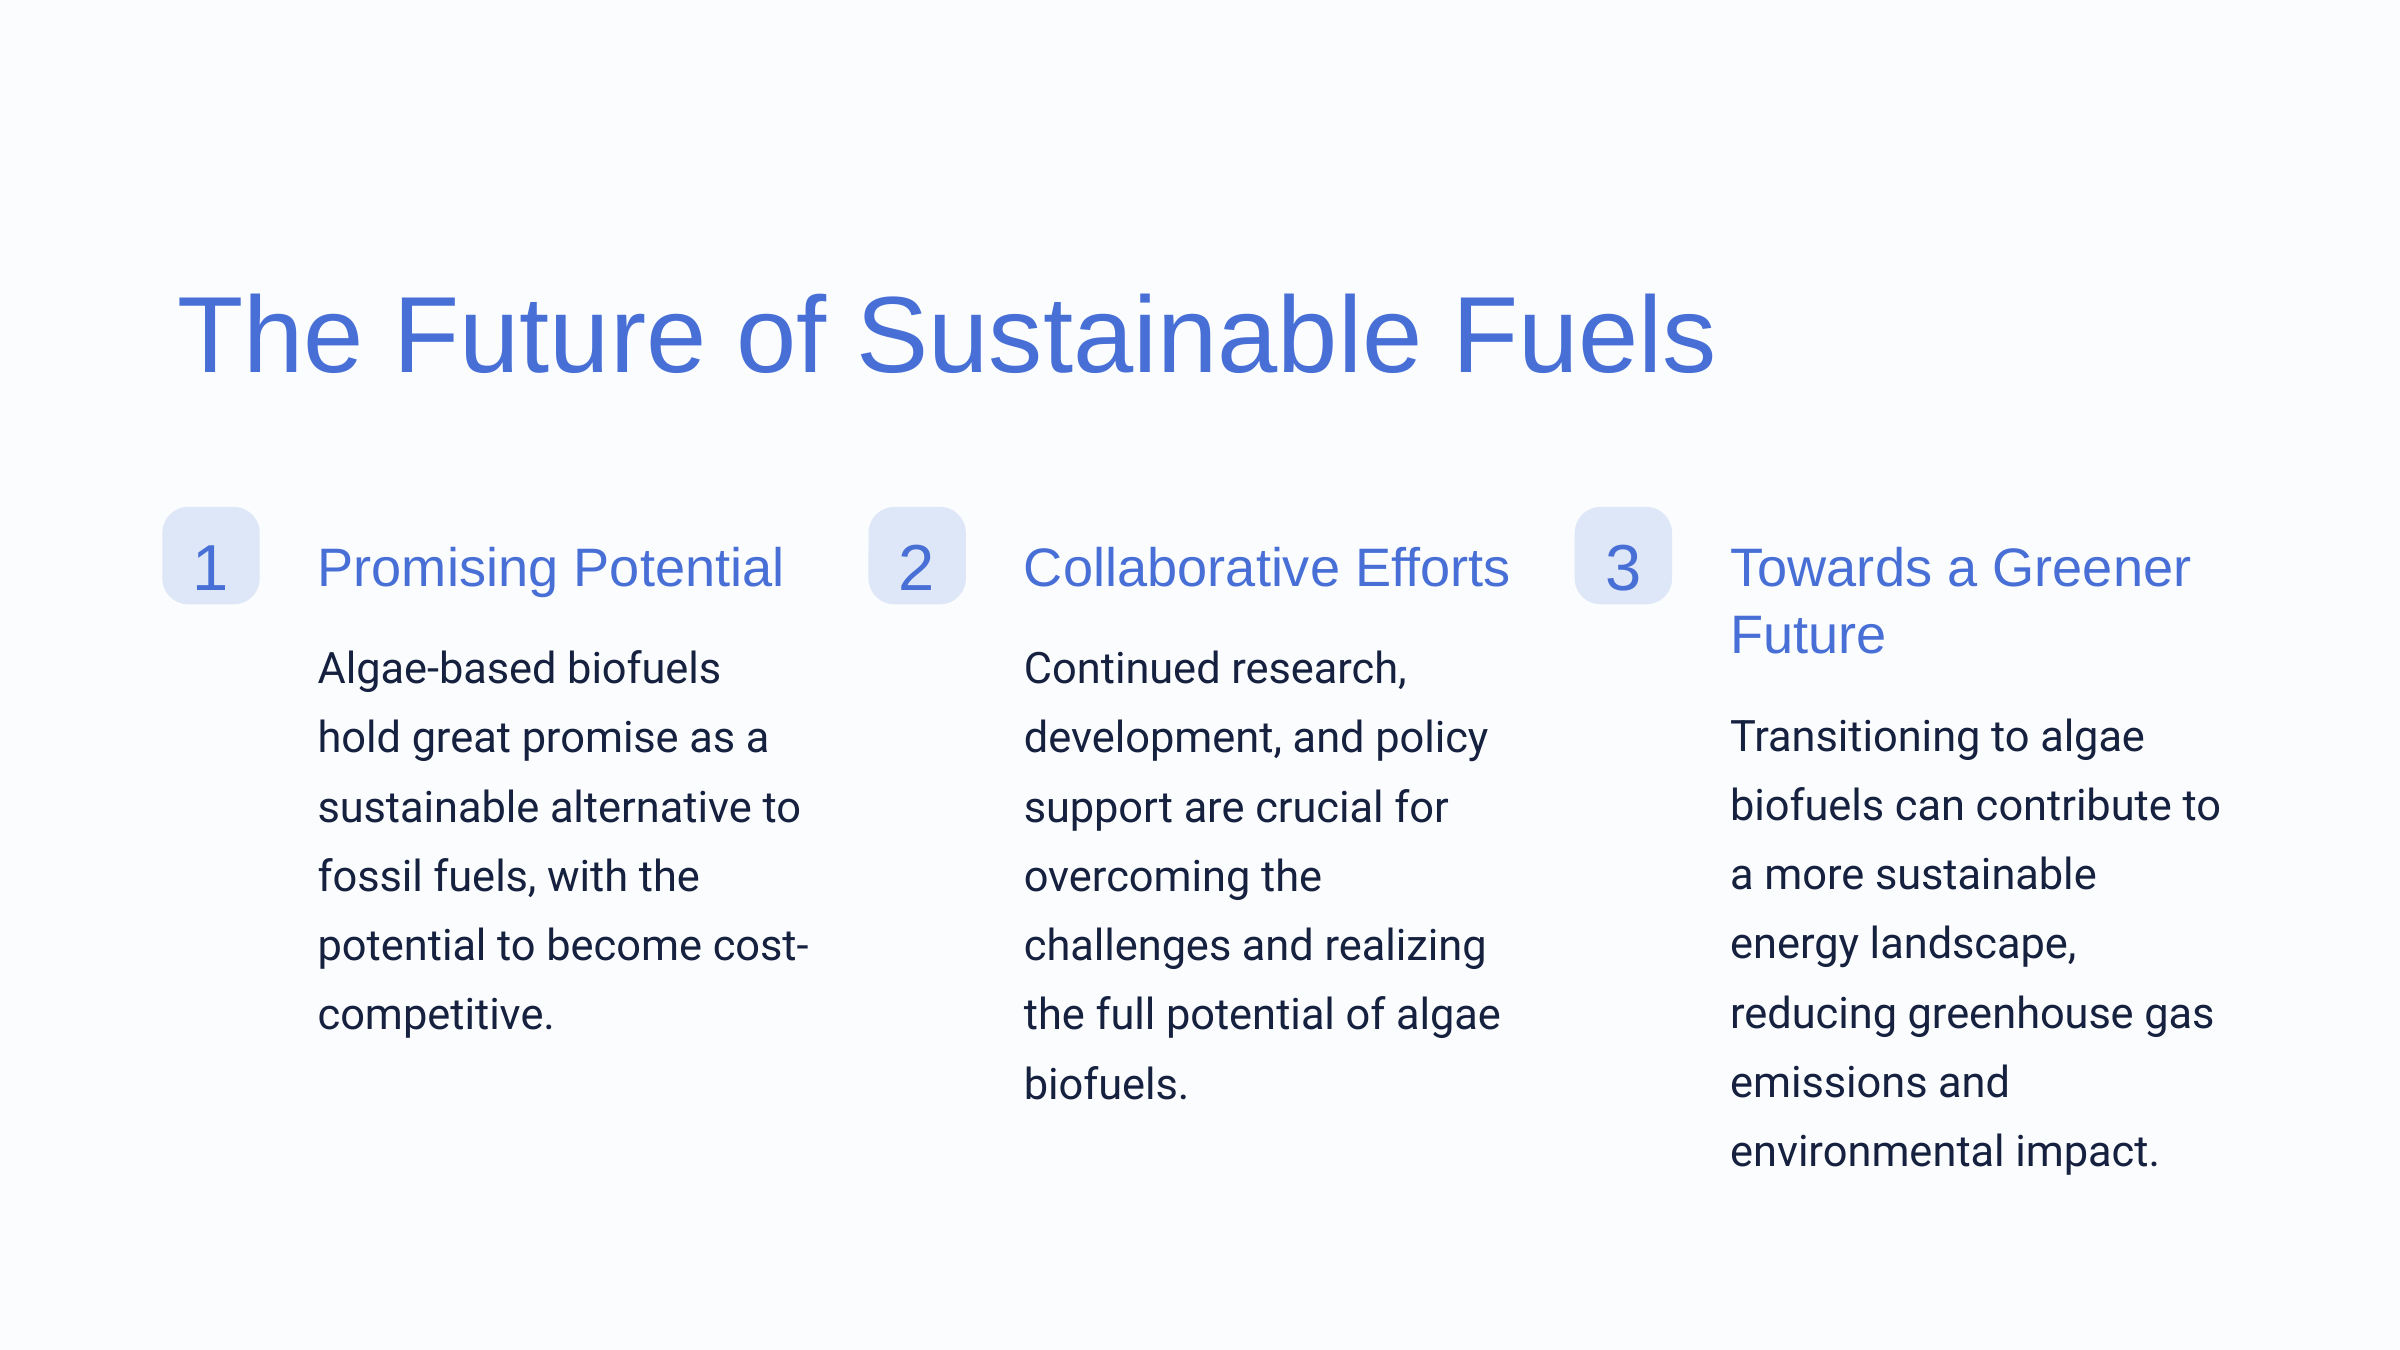

The Future of Sustainable Fuels

1
2
3
Promising Potential
Collaborative Efforts
Towards a Greener Future
Algae-based biofuels hold great promise as a sustainable alternative to fossil fuels, with the potential to become cost-competitive.
Continued research, development, and policy support are crucial for overcoming the challenges and realizing the full potential of algae biofuels.
Transitioning to algae biofuels can contribute to a more sustainable energy landscape, reducing greenhouse gas emissions and environmental impact.